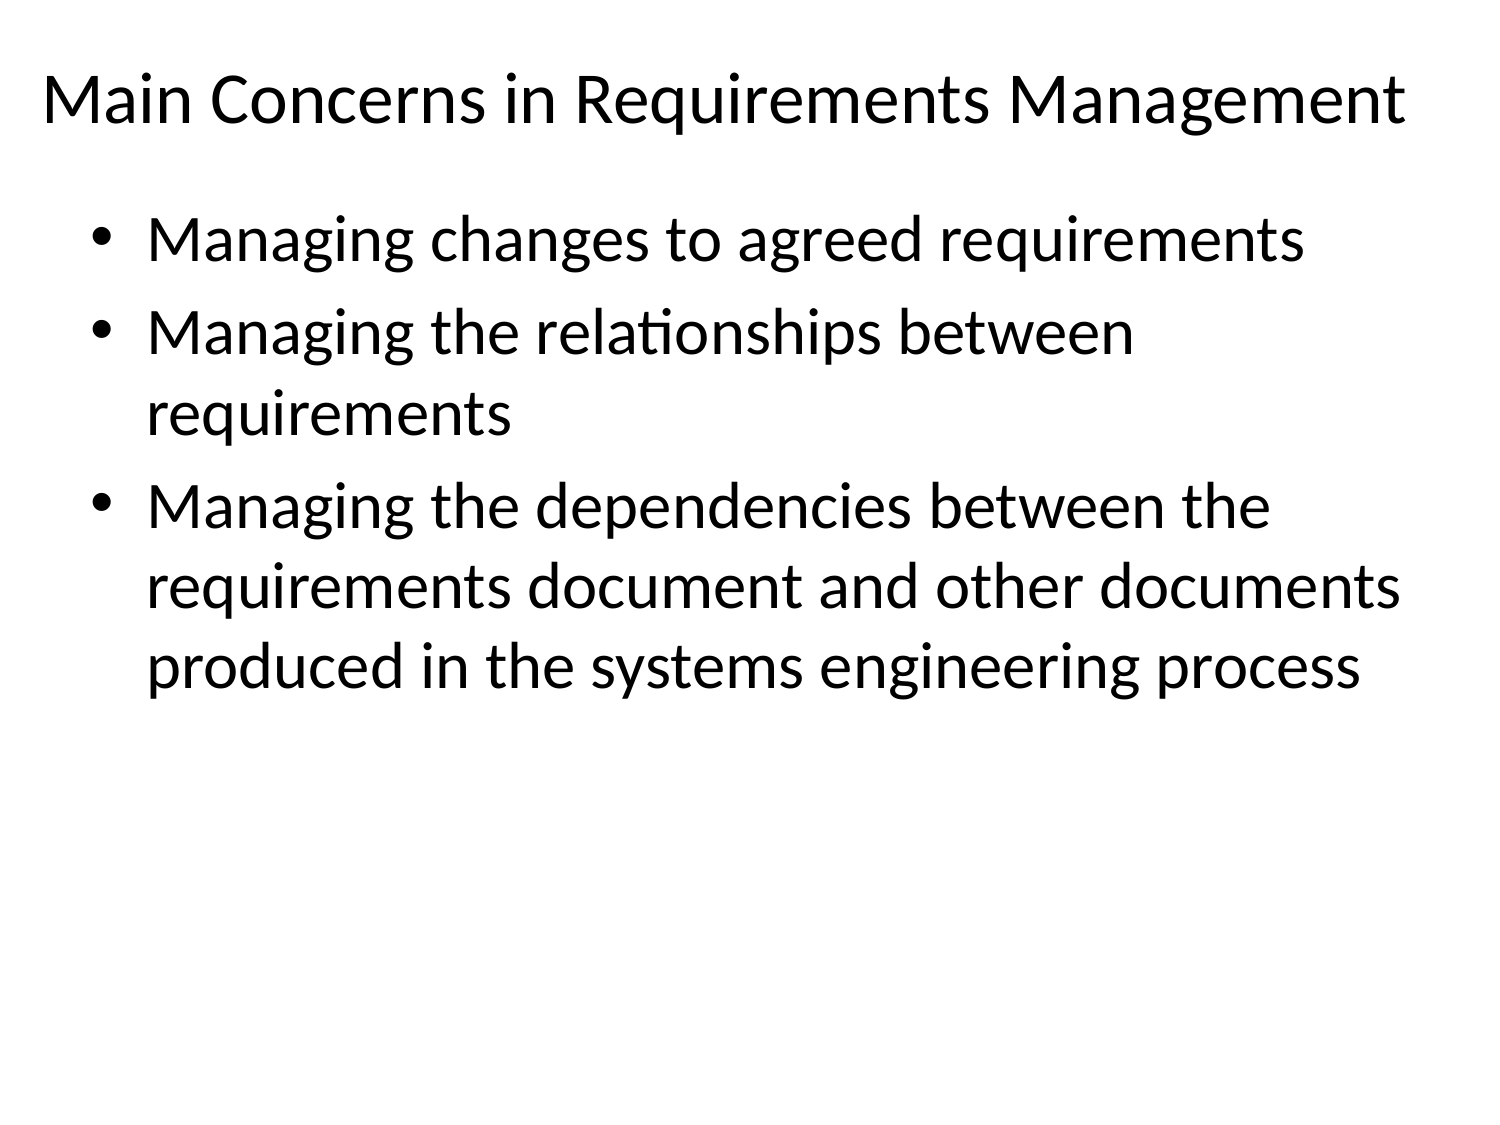

# Main Concerns in Requirements Management
Managing changes to agreed requirements
Managing the relationships between requirements
Managing the dependencies between the requirements document and other documents produced in the systems engineering process